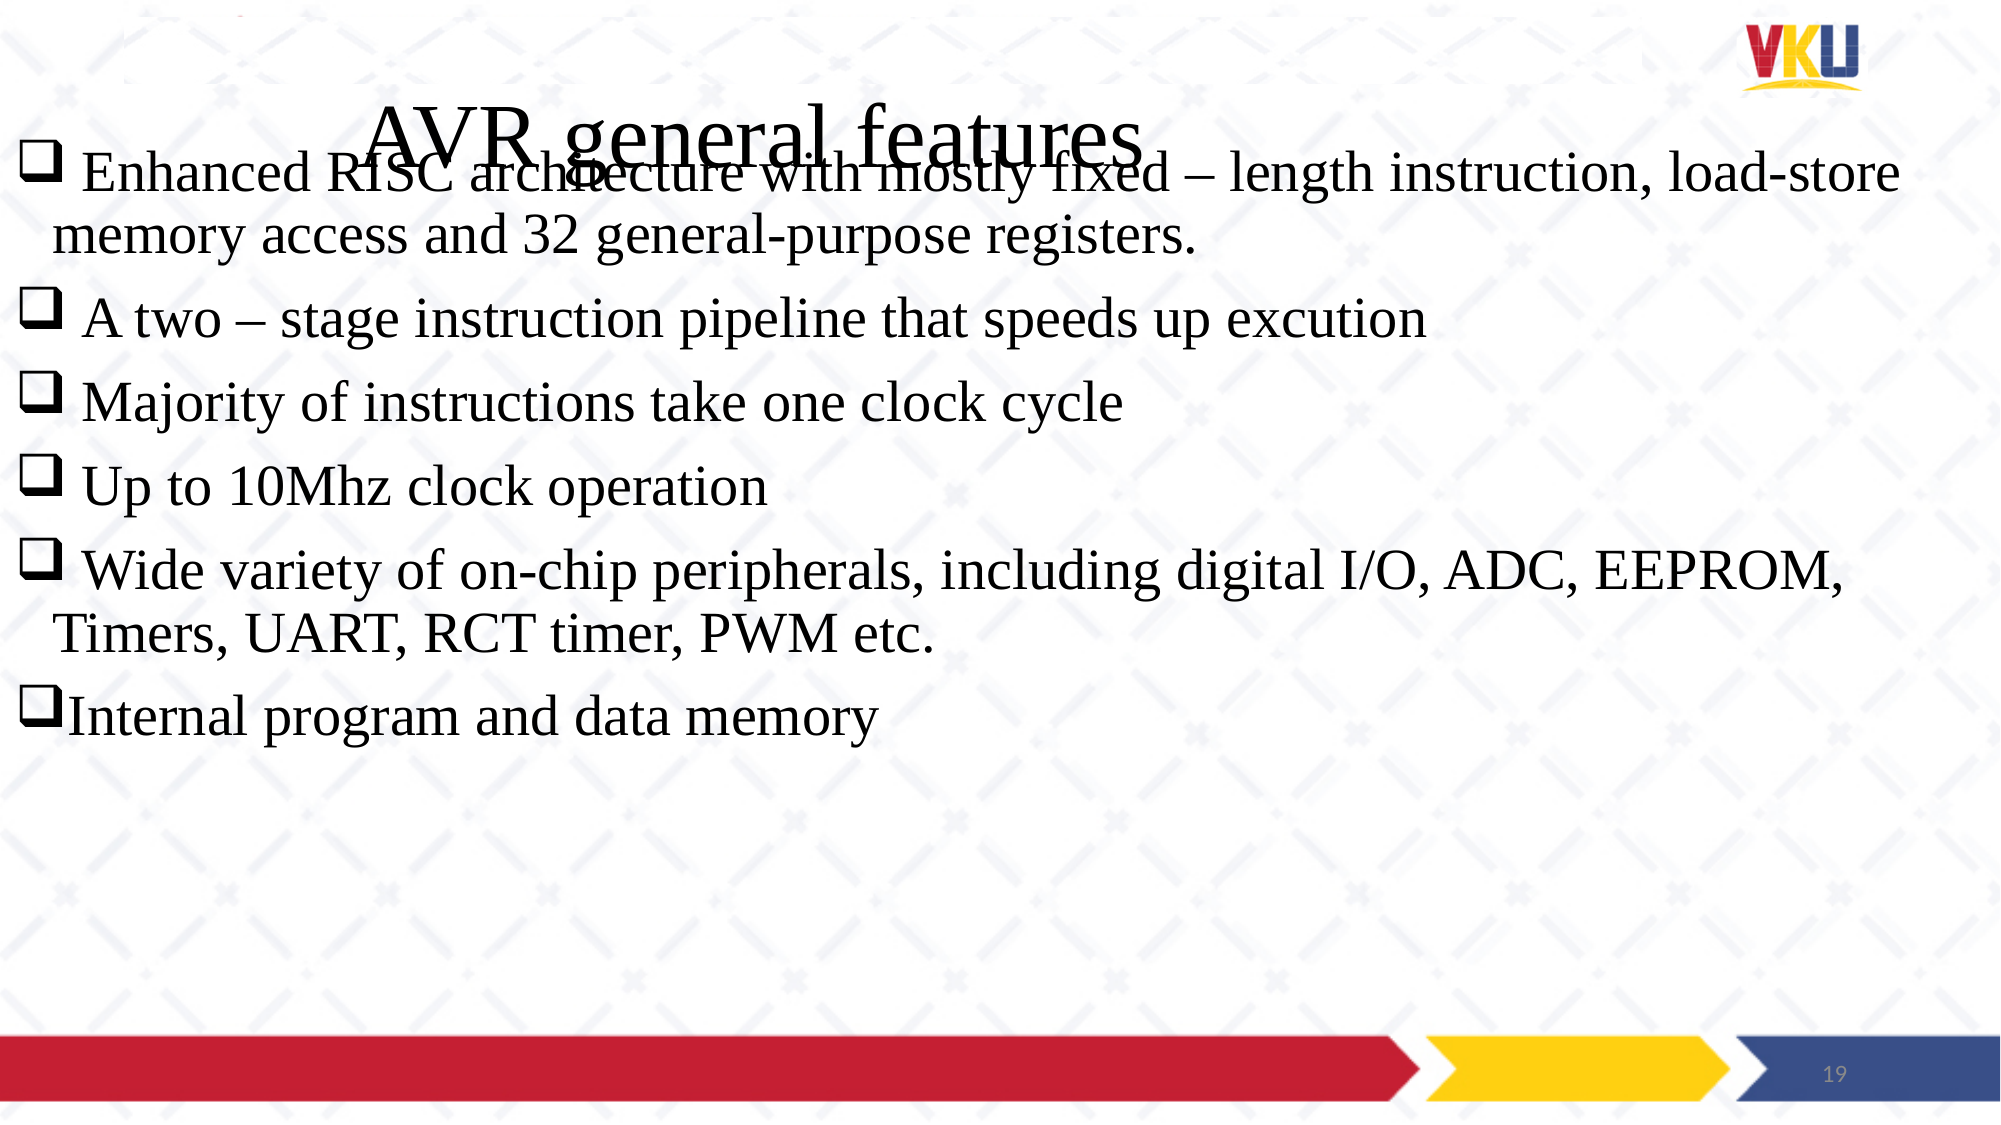

# AVR general features
 Enhanced RISC architecture with mostly fixed – length instruction, load-store  memory access and 32 general-purpose registers.
 A two – stage instruction pipeline that speeds up excution
 Majority of instructions take one clock cycle
 Up to 10Mhz clock operation
 Wide variety of on-chip peripherals, including digital I/O, ADC, EEPROM, Timers, UART, RCT timer, PWM etc.
Internal program and data memory
19